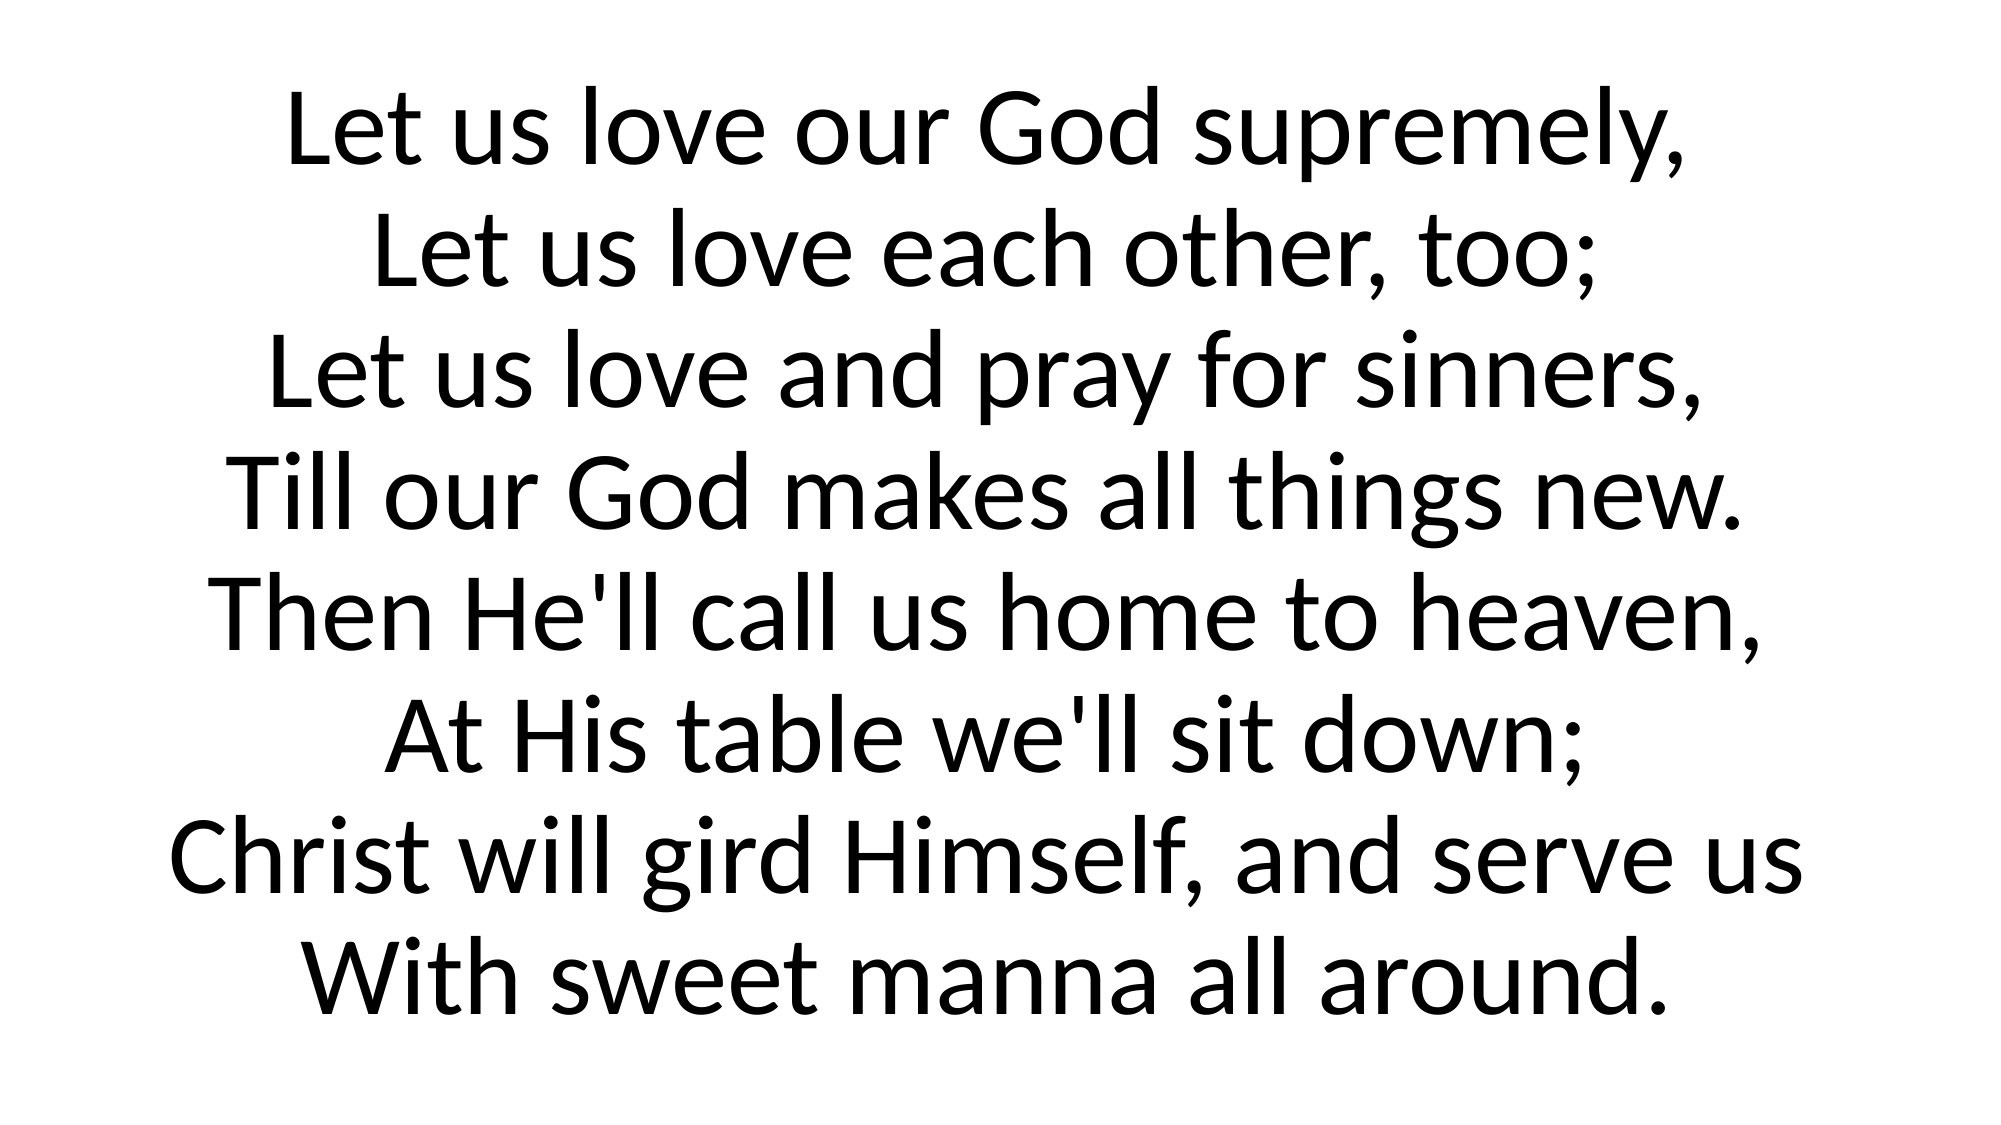

Let us love our God supremely,
Let us love each other, too;
Let us love and pray for sinners,
Till our God makes all things new.
Then He'll call us home to heaven,
At His table we'll sit down;
Christ will gird Himself, and serve us
With sweet manna all around.